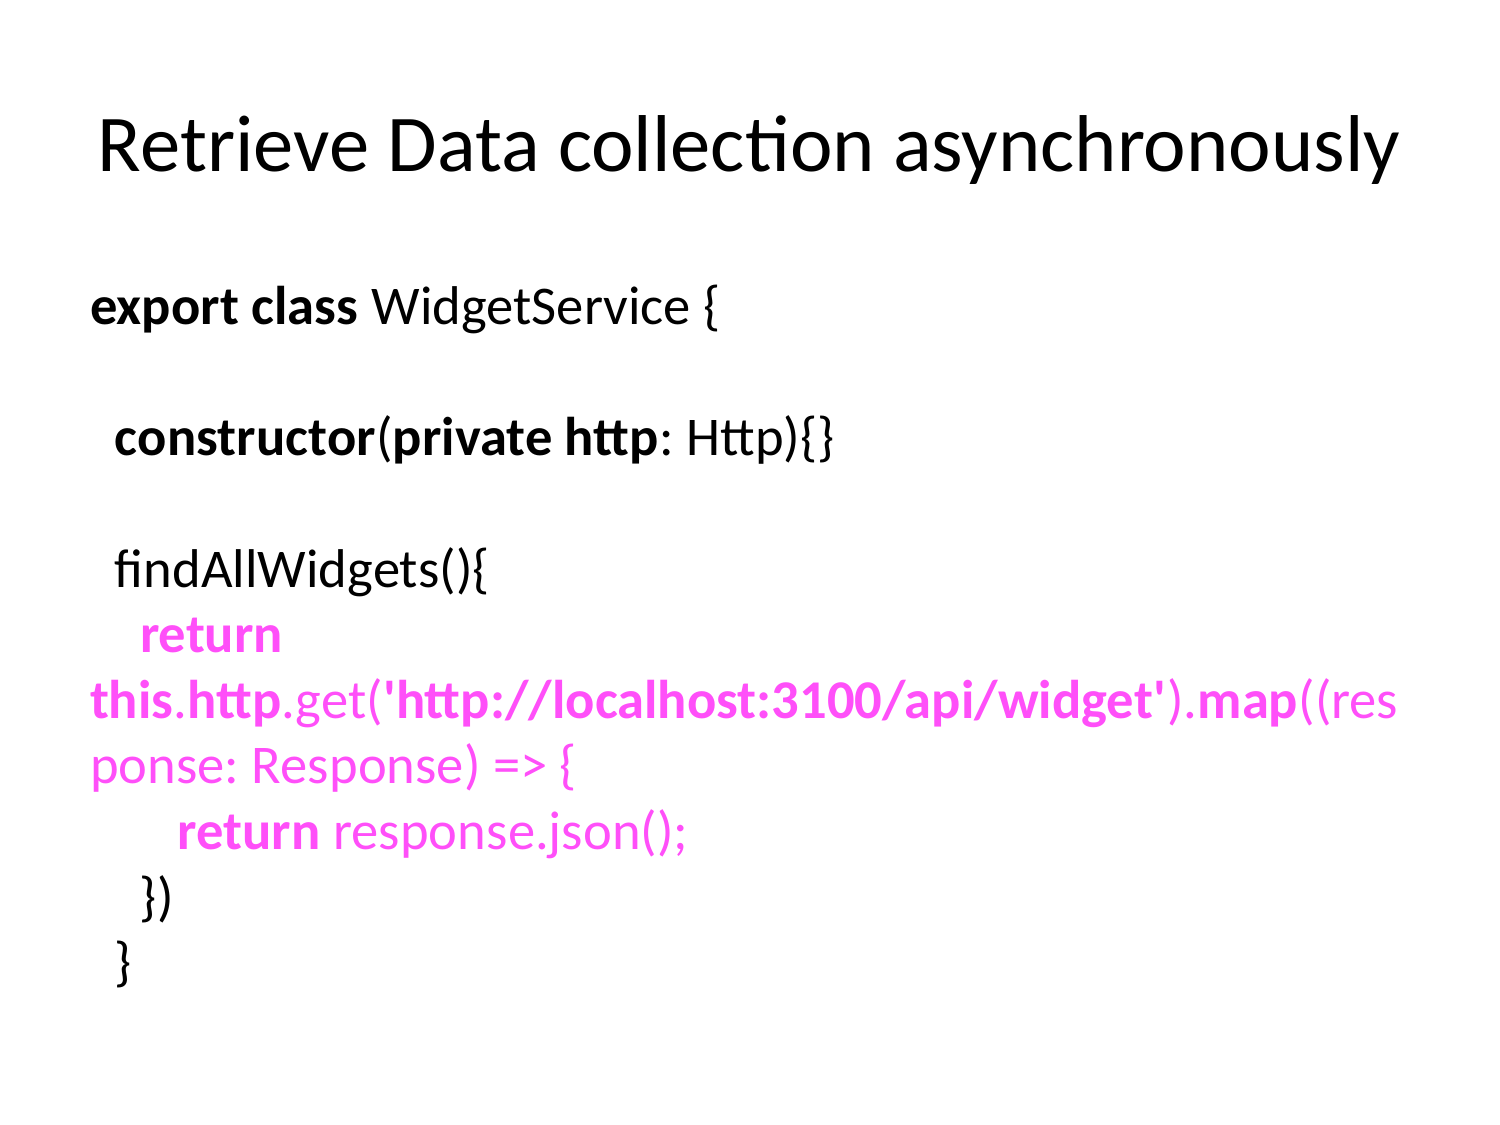

# Retrieve Data collection asynchronously
export class WidgetService {
  constructor(private http: Http){}
  findAllWidgets(){
    return this.http.get('http://localhost:3100/api/widget').map((response: Response) => {
       return response.json();
    })
  }